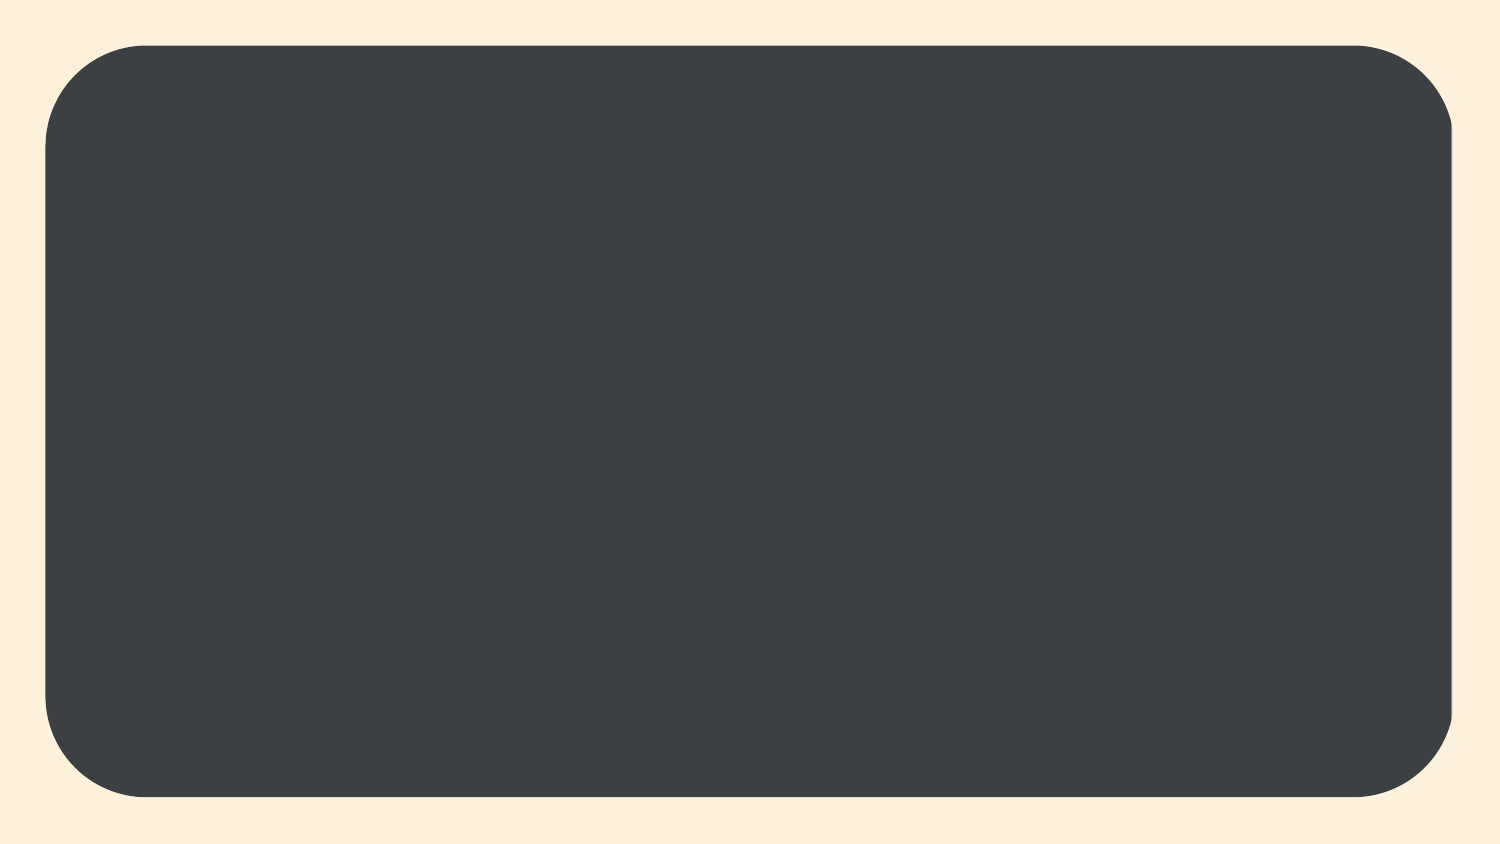

Concluzii
Simularea software permite înțelegerea procesului tomografic fără echipament fizic

Vizualizarea rezultatelor facilitează analiza algoritmilor

Posibilități viitoare: optimizarea algoritmilor sau construirea scanării 3D